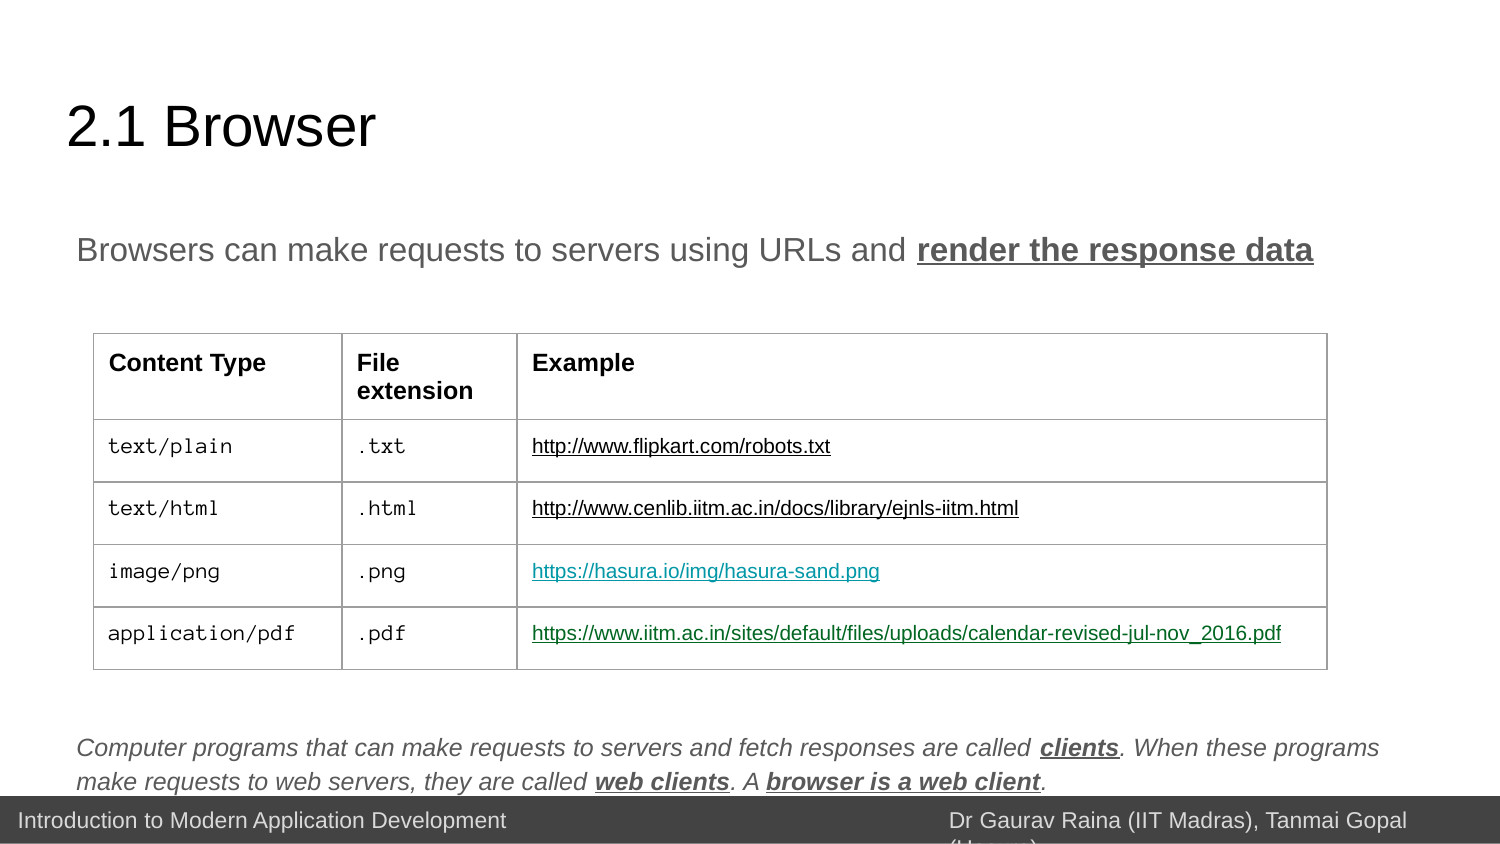

# 2.1 Browser
Browsers can make requests to servers using URLs and render the response data
| Content Type | File extension | Example |
| --- | --- | --- |
| text/plain | .txt | http://www.flipkart.com/robots.txt |
| text/html | .html | http://www.cenlib.iitm.ac.in/docs/library/ejnls-iitm.html |
| image/png | .png | https://hasura.io/img/hasura-sand.png |
| application/pdf | .pdf | https://www.iitm.ac.in/sites/default/files/uploads/calendar-revised-jul-nov\_2016.pdf |
Computer programs that can make requests to servers and fetch responses are called clients. When these programs make requests to web servers, they are called web clients. A browser is a web client.